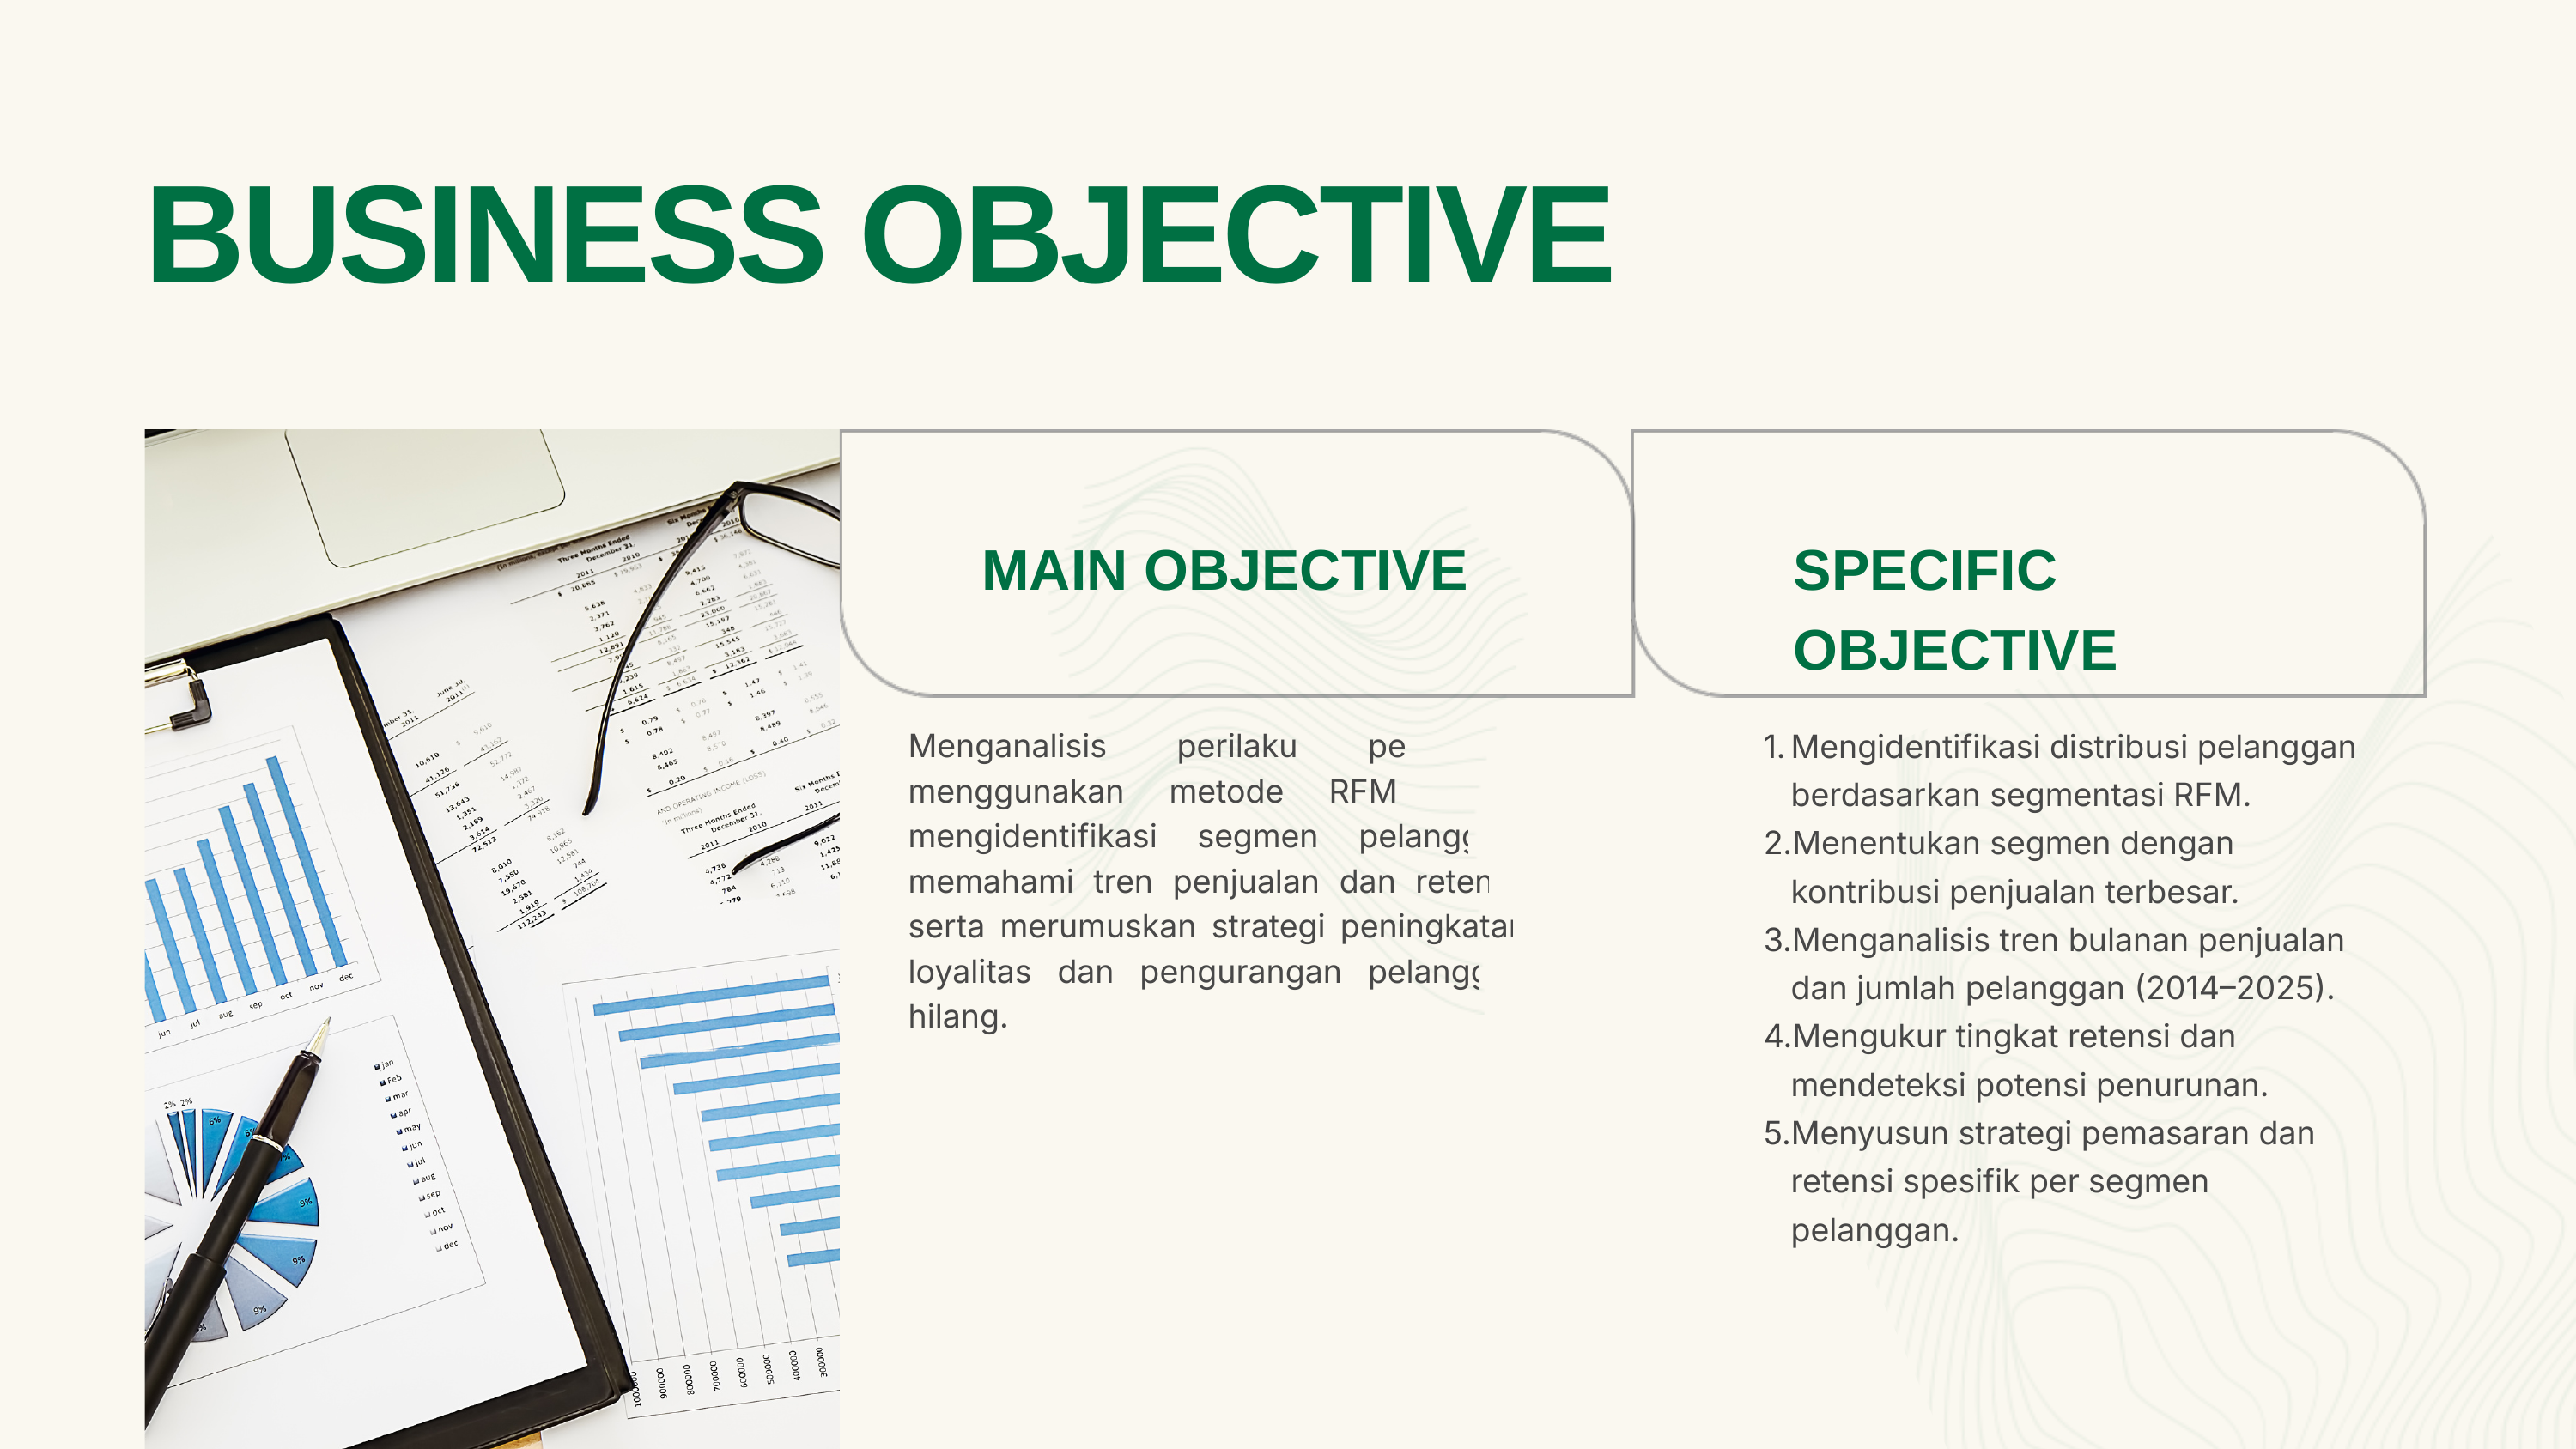

BUSINESS OBJECTIVE

MAIN OBJECTIVE
SPECIFIC OBJECTIVE

Mengidentifikasi distribusi pelanggan berdasarkan segmentasi RFM.
Menentukan segmen dengan kontribusi penjualan terbesar.
Menganalisis tren bulanan penjualan dan jumlah pelanggan (2014–2025).
Mengukur tingkat retensi dan mendeteksi potensi penurunan.
Menyusun strategi pemasaran dan retensi spesifik per segmen pelanggan.
Menganalisis perilaku pelanggan menggunakan metode RFM untuk mengidentifikasi segmen pelanggan, memahami tren penjualan dan retensi, serta merumuskan strategi peningkatan loyalitas dan pengurangan pelanggan hilang.